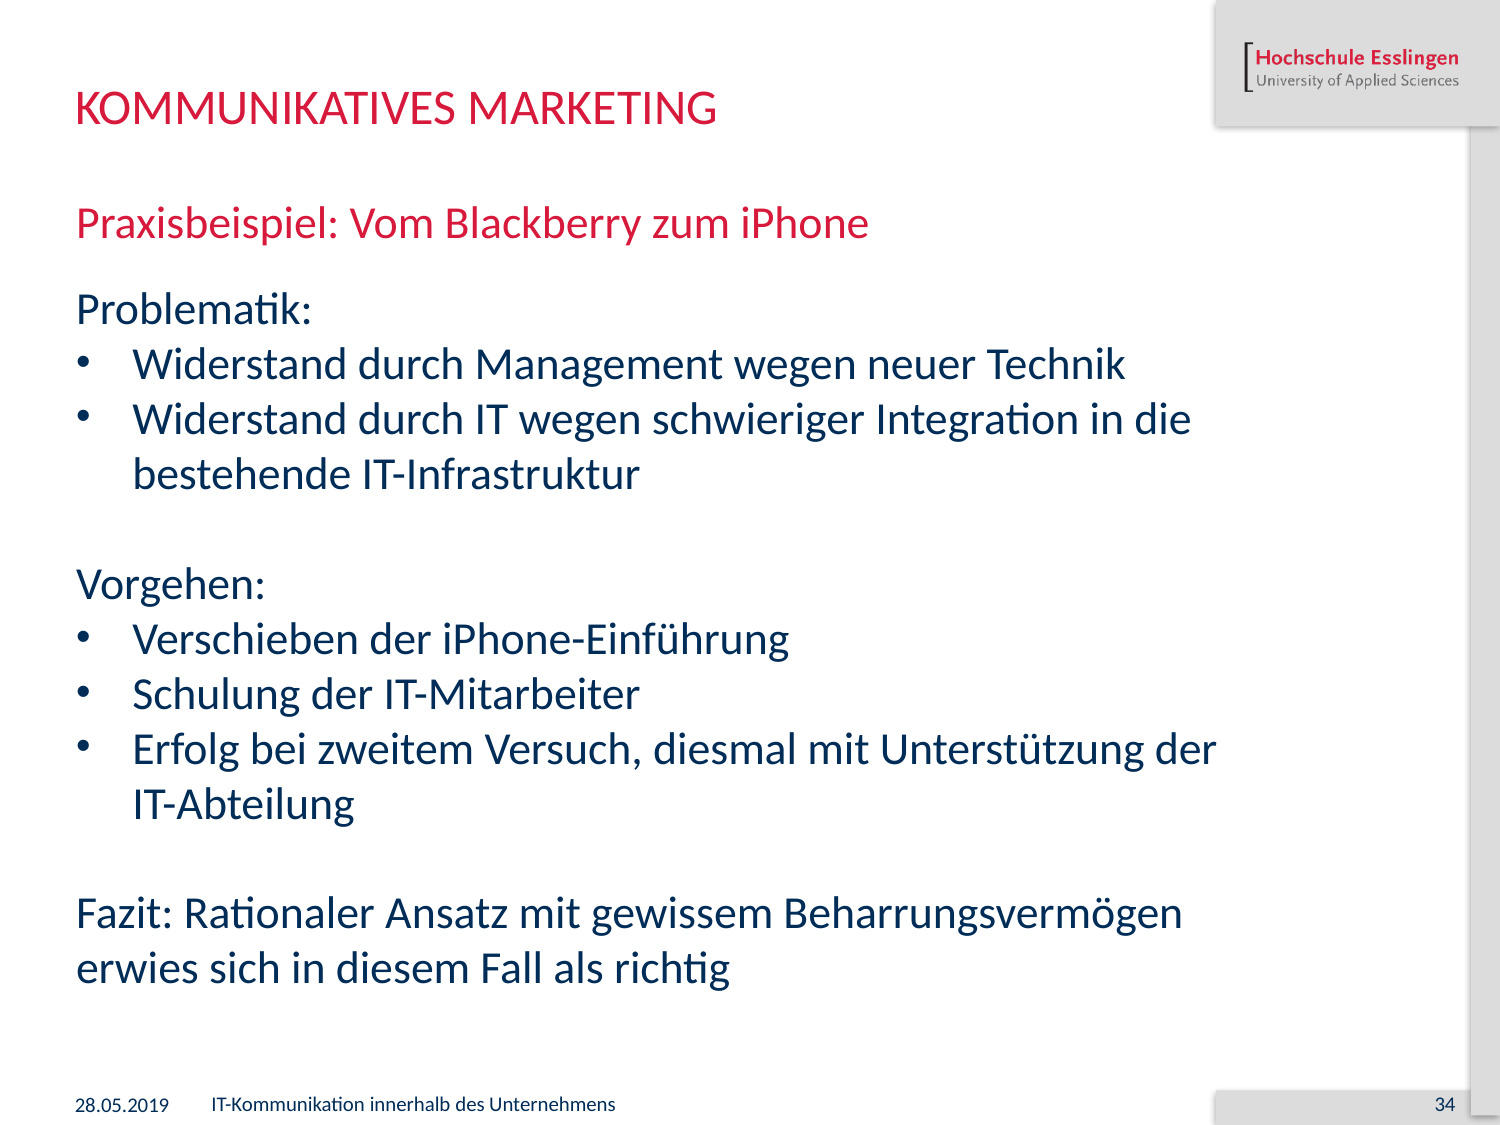

# Kommunikatives Marketing
Praxisbeispiel: Vom Blackberry zum iPhone
Problematik:
Widerstand durch Management wegen neuer Technik
Widerstand durch IT wegen schwieriger Integration in die bestehende IT-Infrastruktur

Vorgehen:
Verschieben der iPhone-Einführung
Schulung der IT-Mitarbeiter
Erfolg bei zweitem Versuch, diesmal mit Unterstützung der IT-Abteilung

Fazit: Rationaler Ansatz mit gewissem Beharrungsvermögen erwies sich in diesem Fall als richtig
28.05.2019
IT-Kommunikation innerhalb des Unternehmens
34